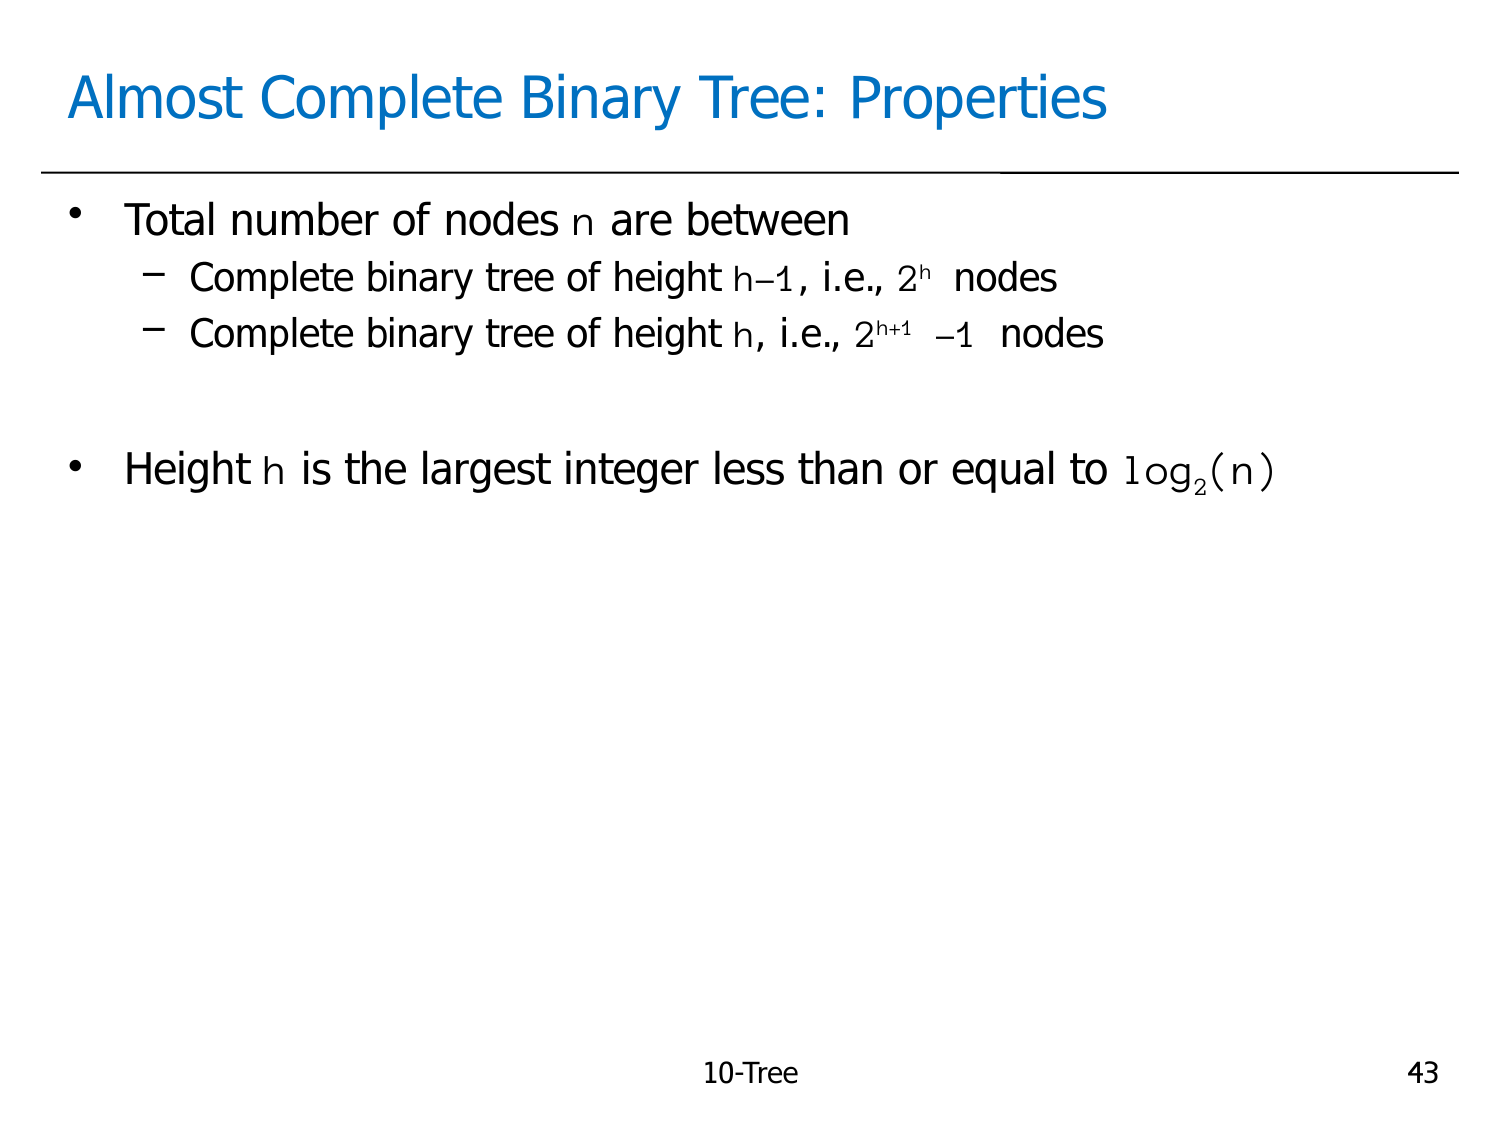

# Almost Complete Binary Tree: Properties
Total number of nodes n are between
Complete binary tree of height h-1, i.e., 2h nodes
Complete binary tree of height h, i.e., 2h+1 -1 nodes

Height h is the largest integer less than or equal to log2(n)
10-Tree
43